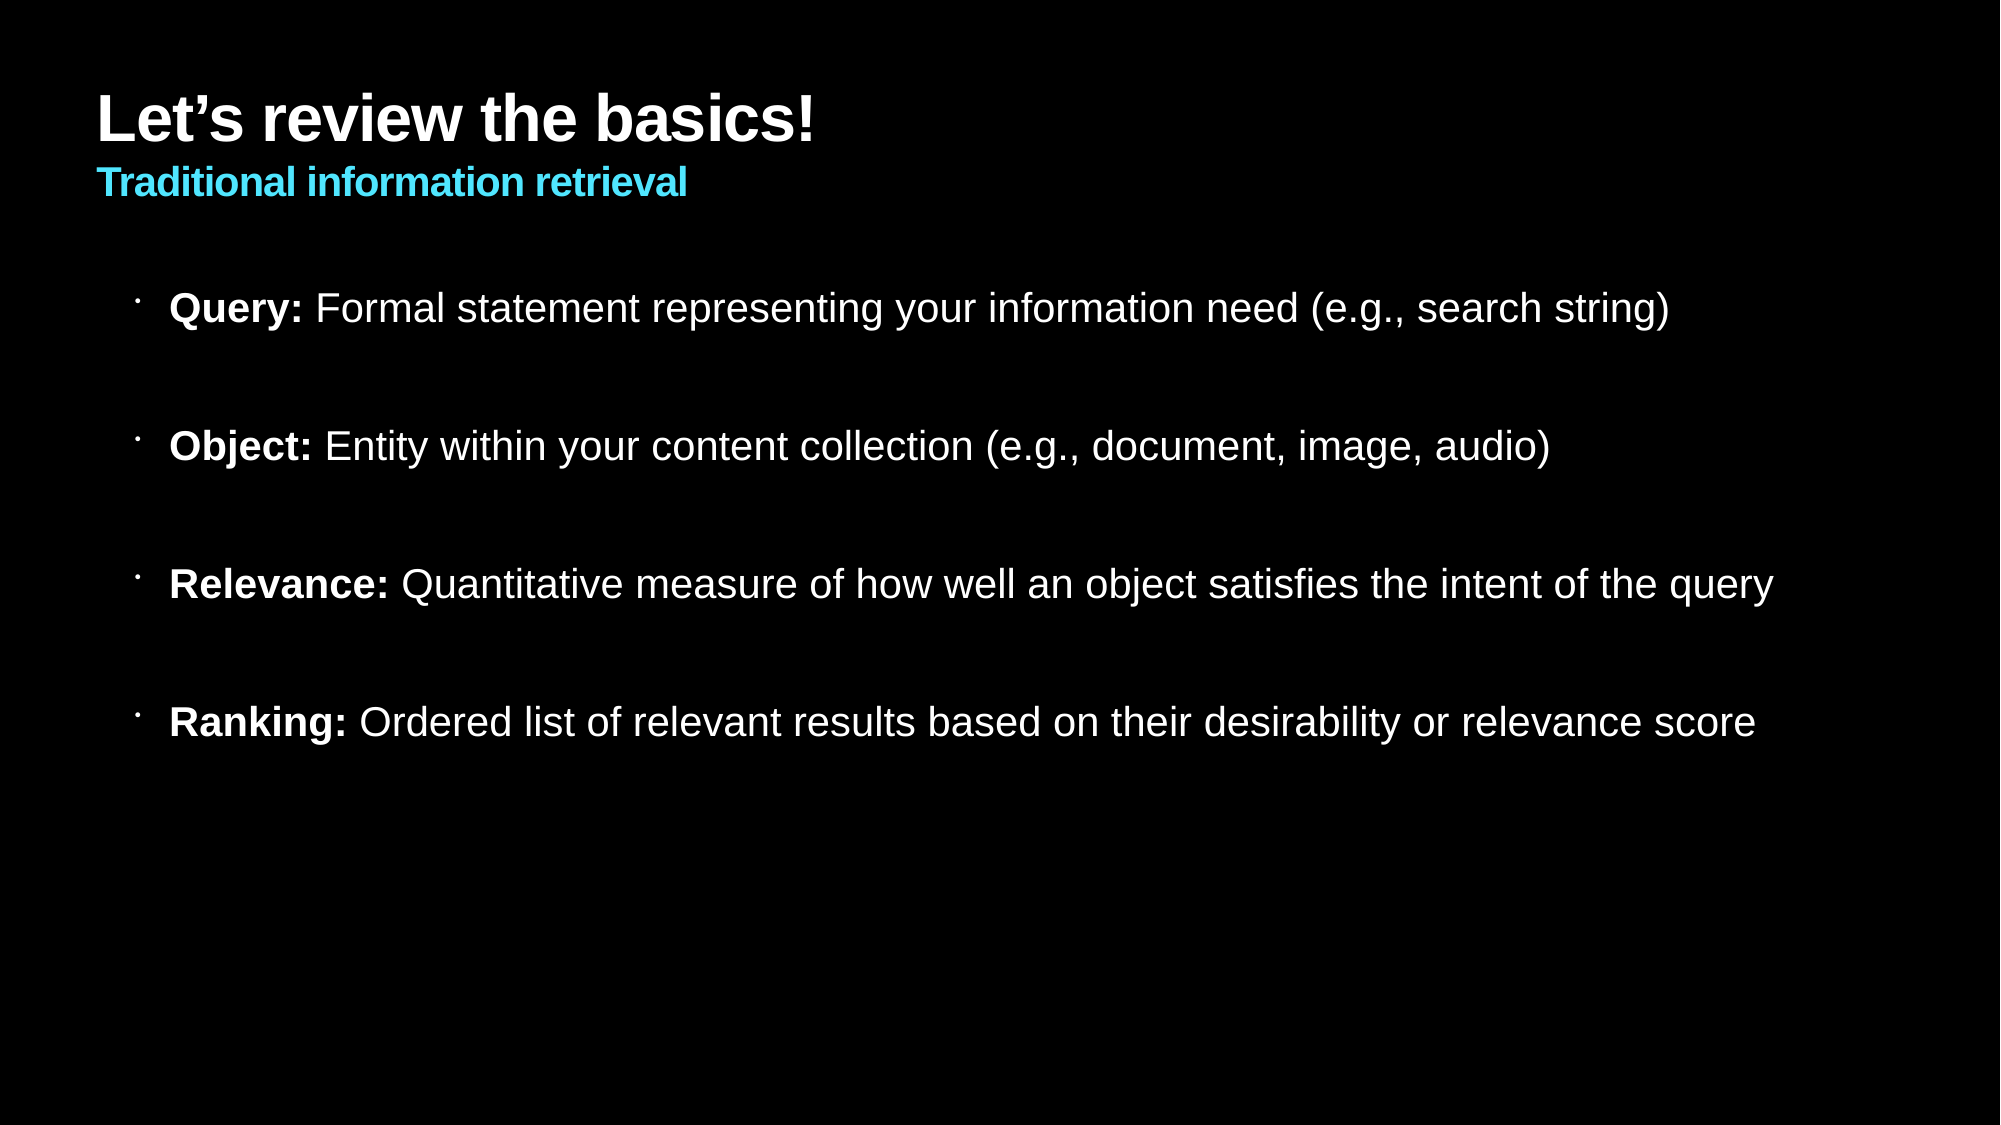

# Let’s review the basics! Traditional information retrieval
Query: Formal statement representing your information need (e.g., search string)

Object: Entity within your content collection (e.g., document, image, audio)

Relevance: Quantitative measure of how well an object satisfies the intent of the query

Ranking: Ordered list of relevant results based on their desirability or relevance score